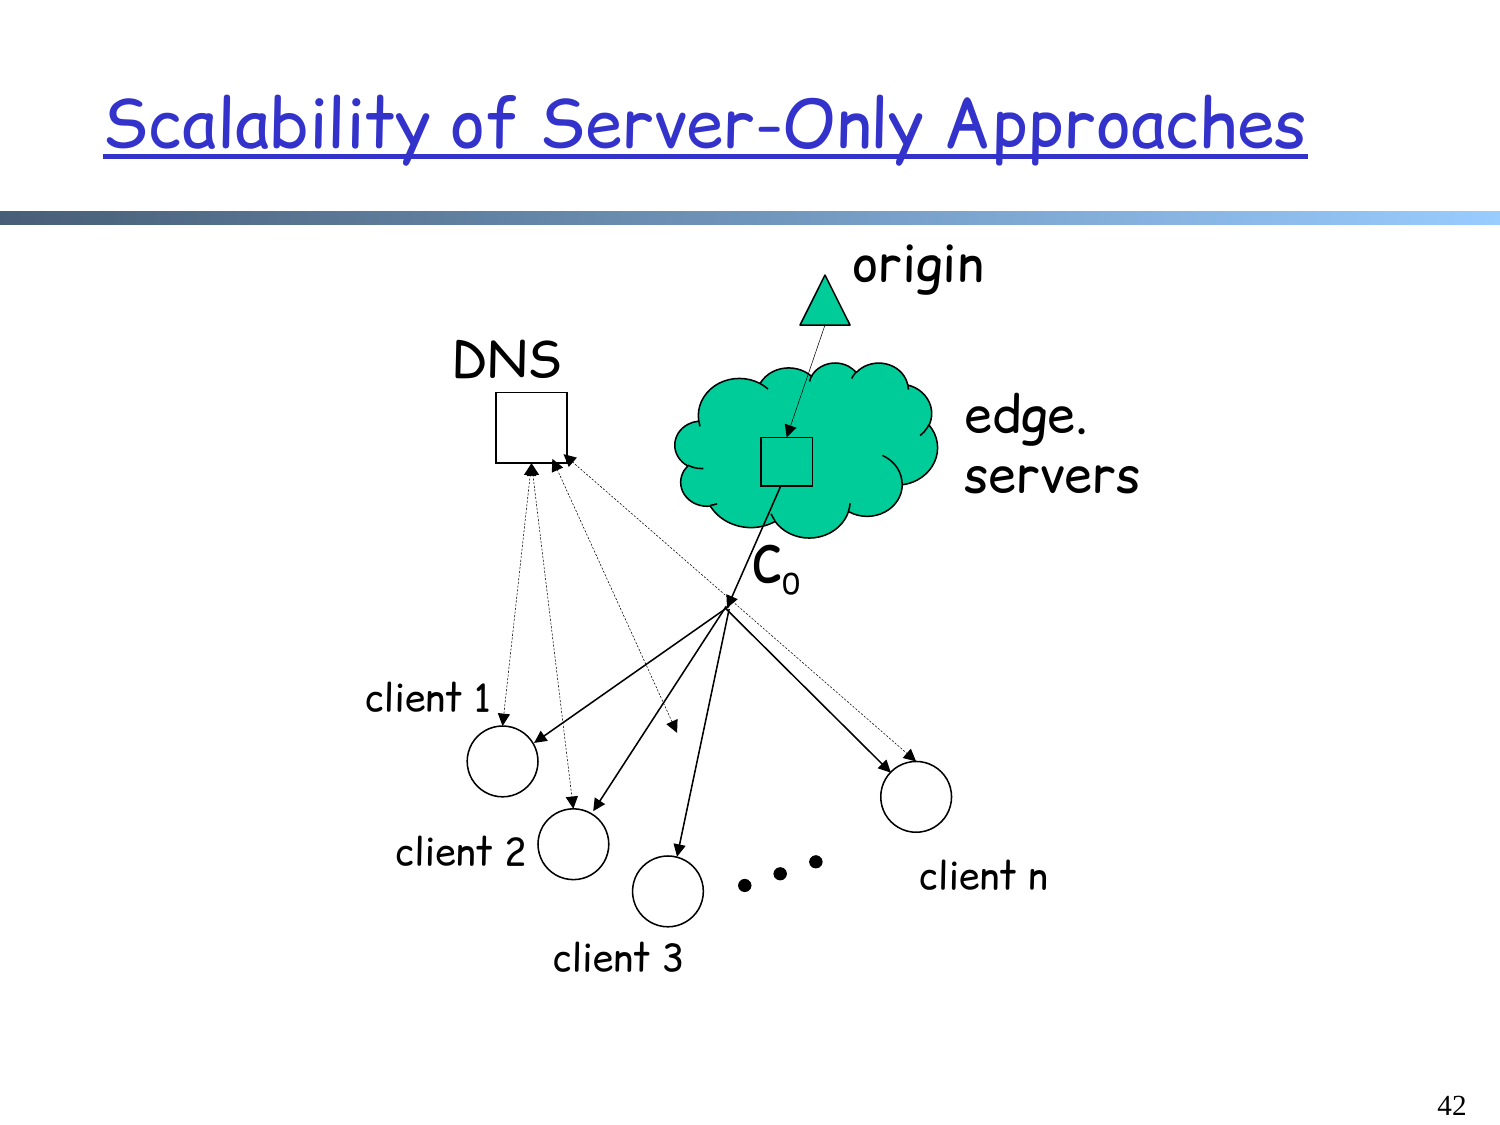

# Scalability of Server-Only Approaches
origin

DNS

edge. servers

C0

client 1

client 2
client n

client 3

42